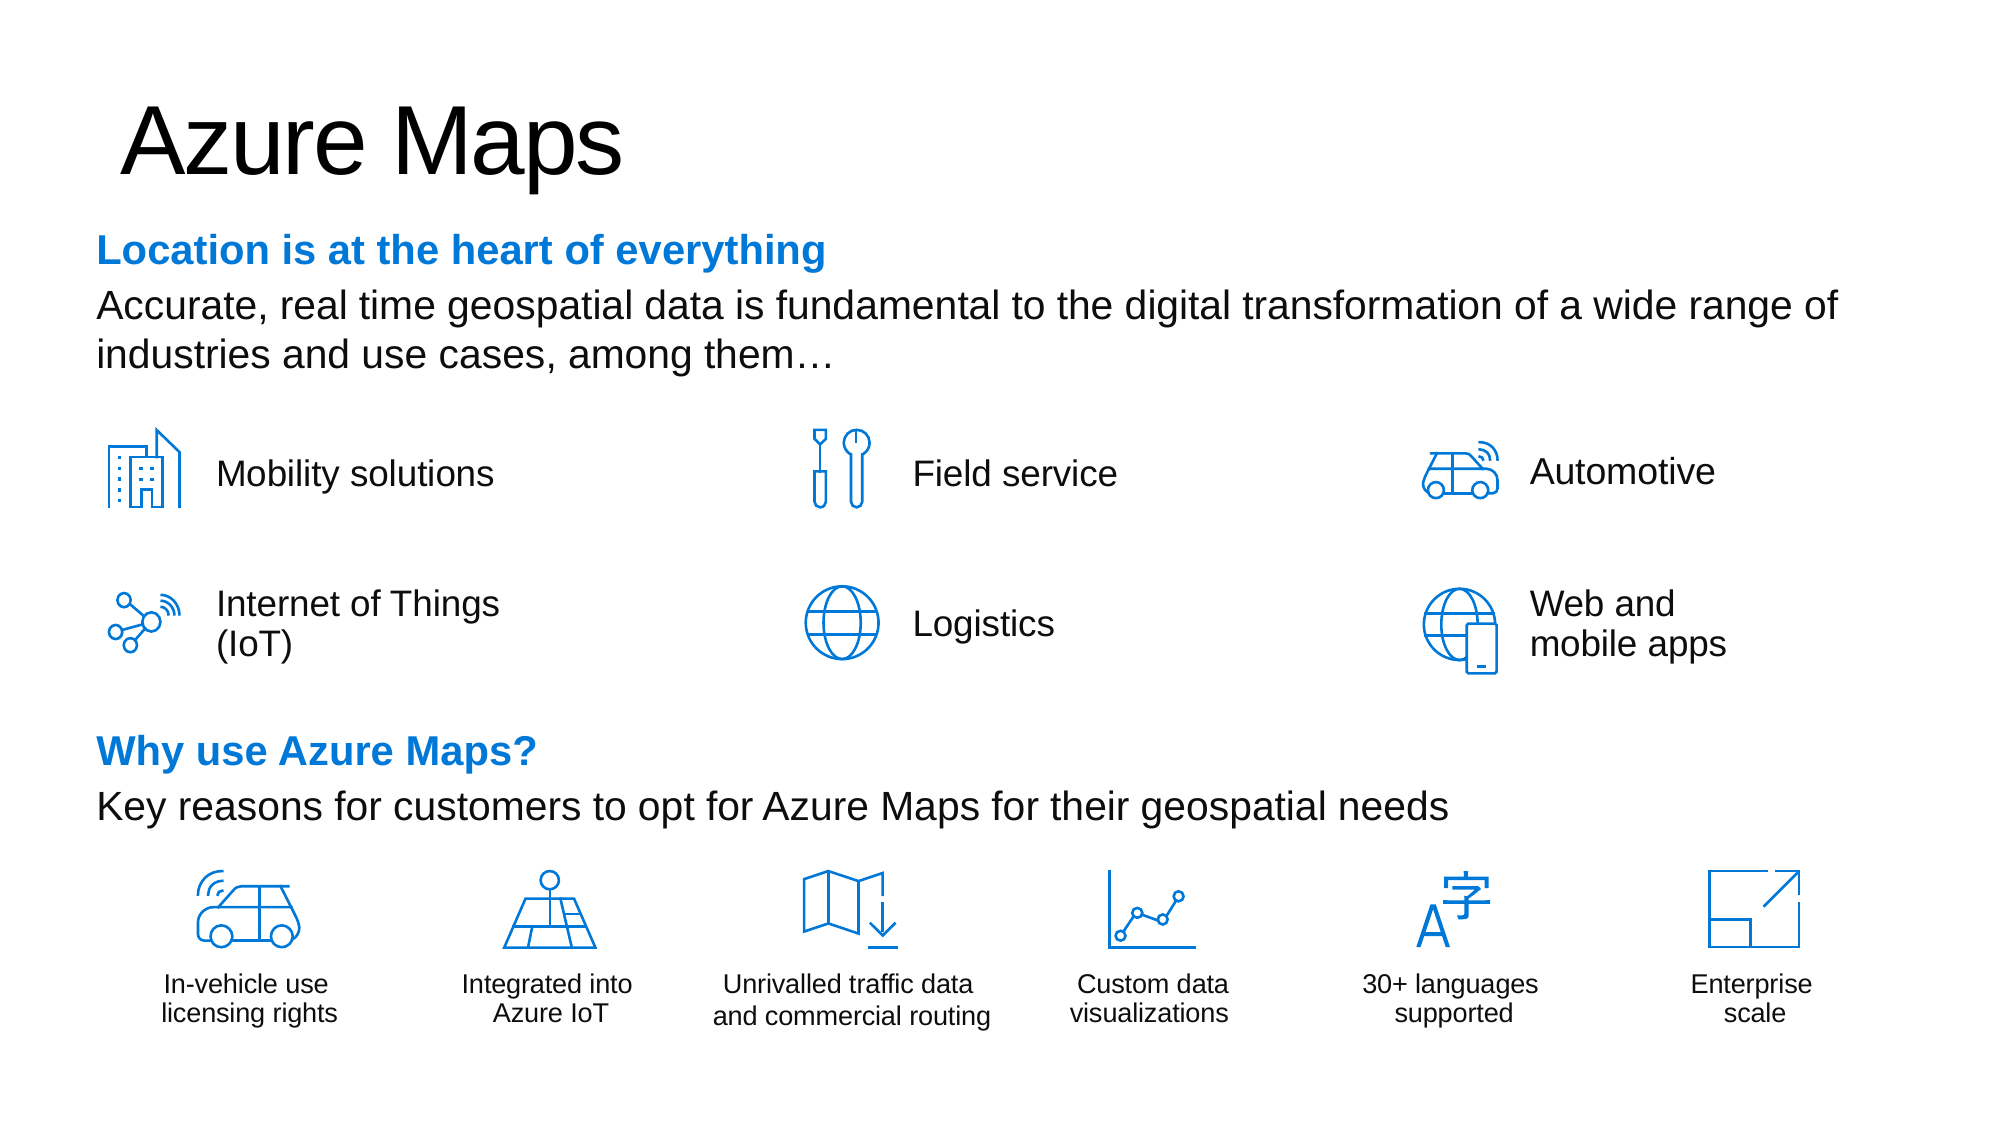

# Azure Maps
Location is at the heart of everything
Accurate, real time geospatial data is fundamental to the digital transformation of a wide range of industries and use cases, among them…
Automotive
Mobility solutions
Field service

Internet of Things
(IoT)
Logistics
Web and
mobile apps

Why use Azure Maps?
Key reasons for customers to opt for Azure Maps for their geospatial needs

In-vehicle use
licensing rights
Integrated into
Azure IoT
Unrivalled traffic data
and commercial routing
Custom data visualizations
30+ languages
supported
Enterprise
scale